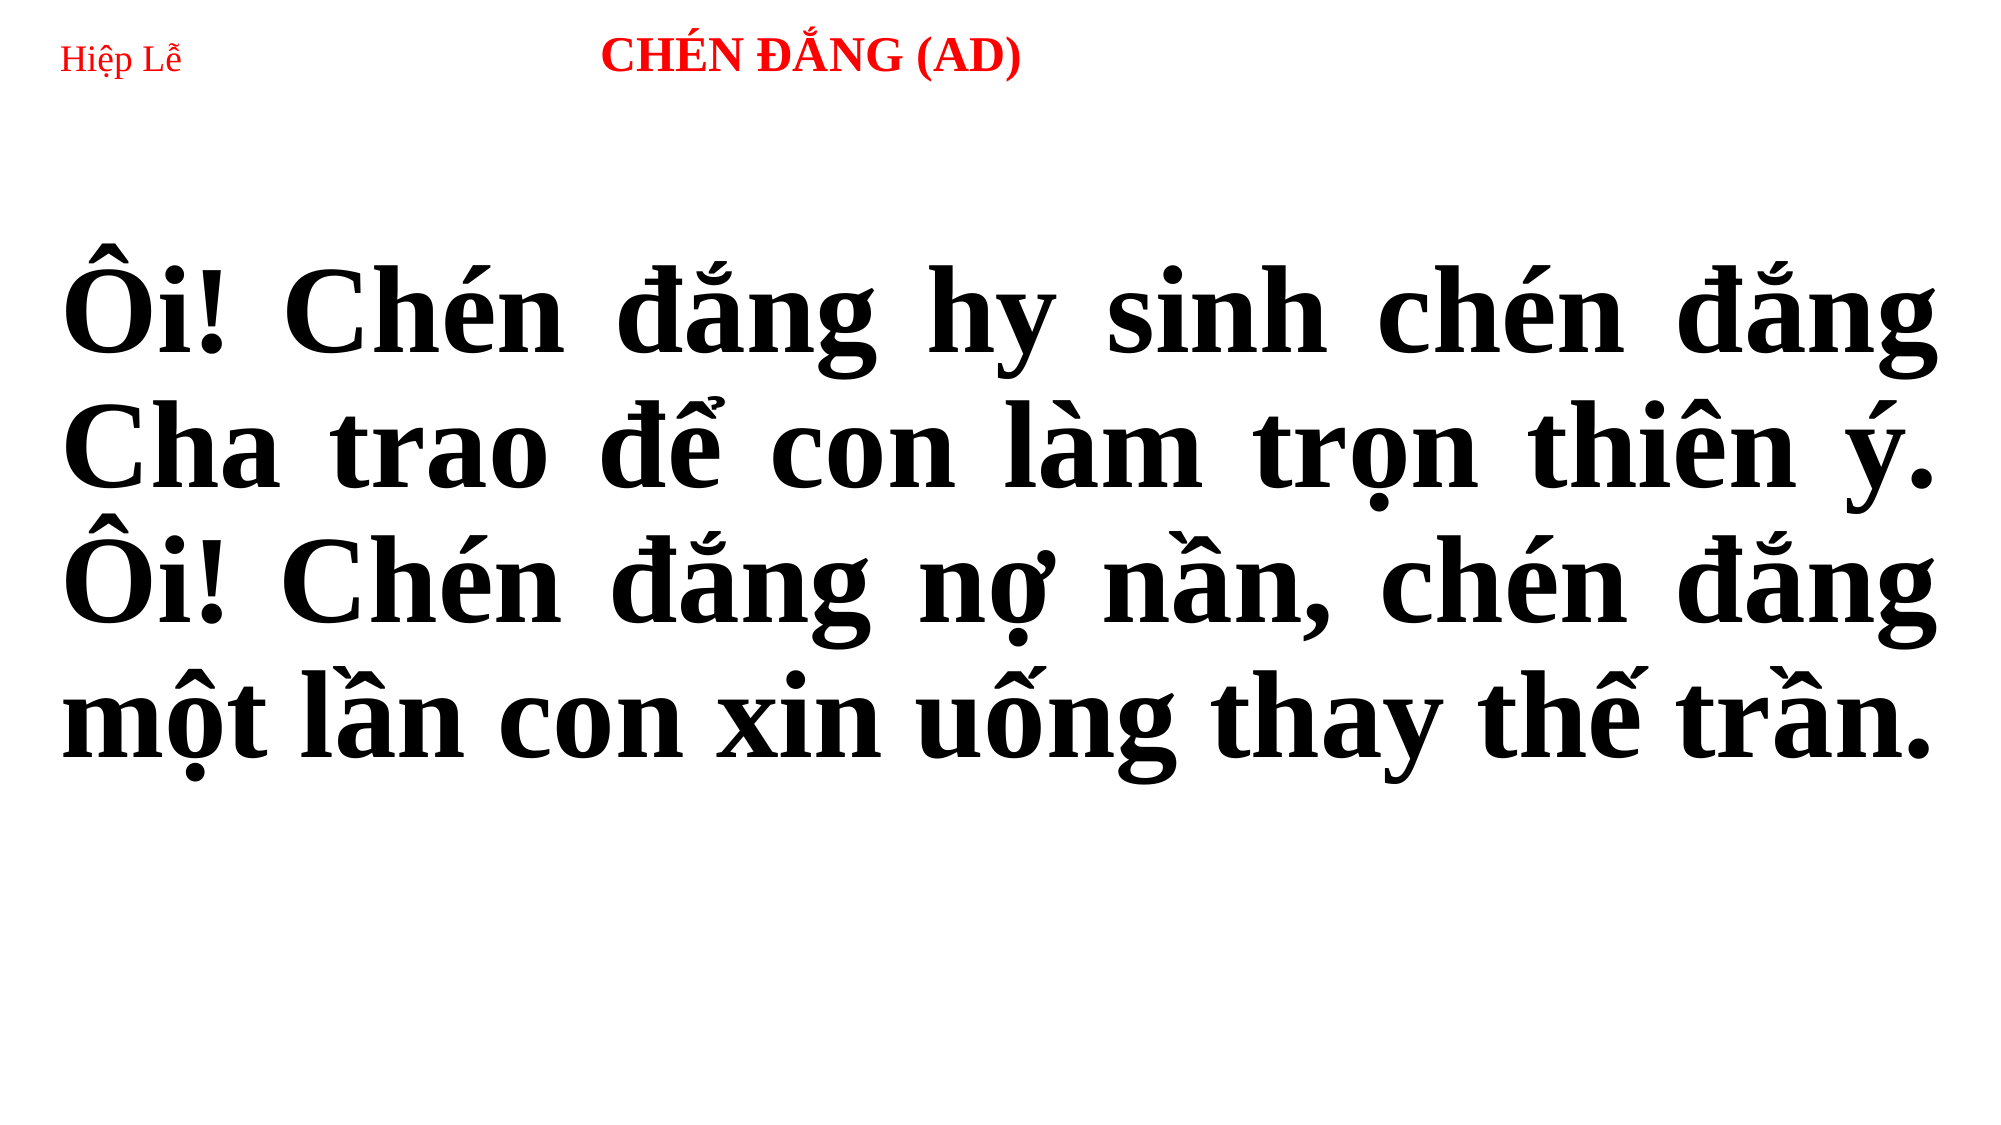

# Hiệp Lễ                                            CHÉN ĐẮNG (AD)
Ôi! Chén đắng hy sinh chén đắng Cha trao để con làm trọn thiên ý. Ôi! Chén đắng nợ nần, chén đắng một lần con xin uống thay thế trần.